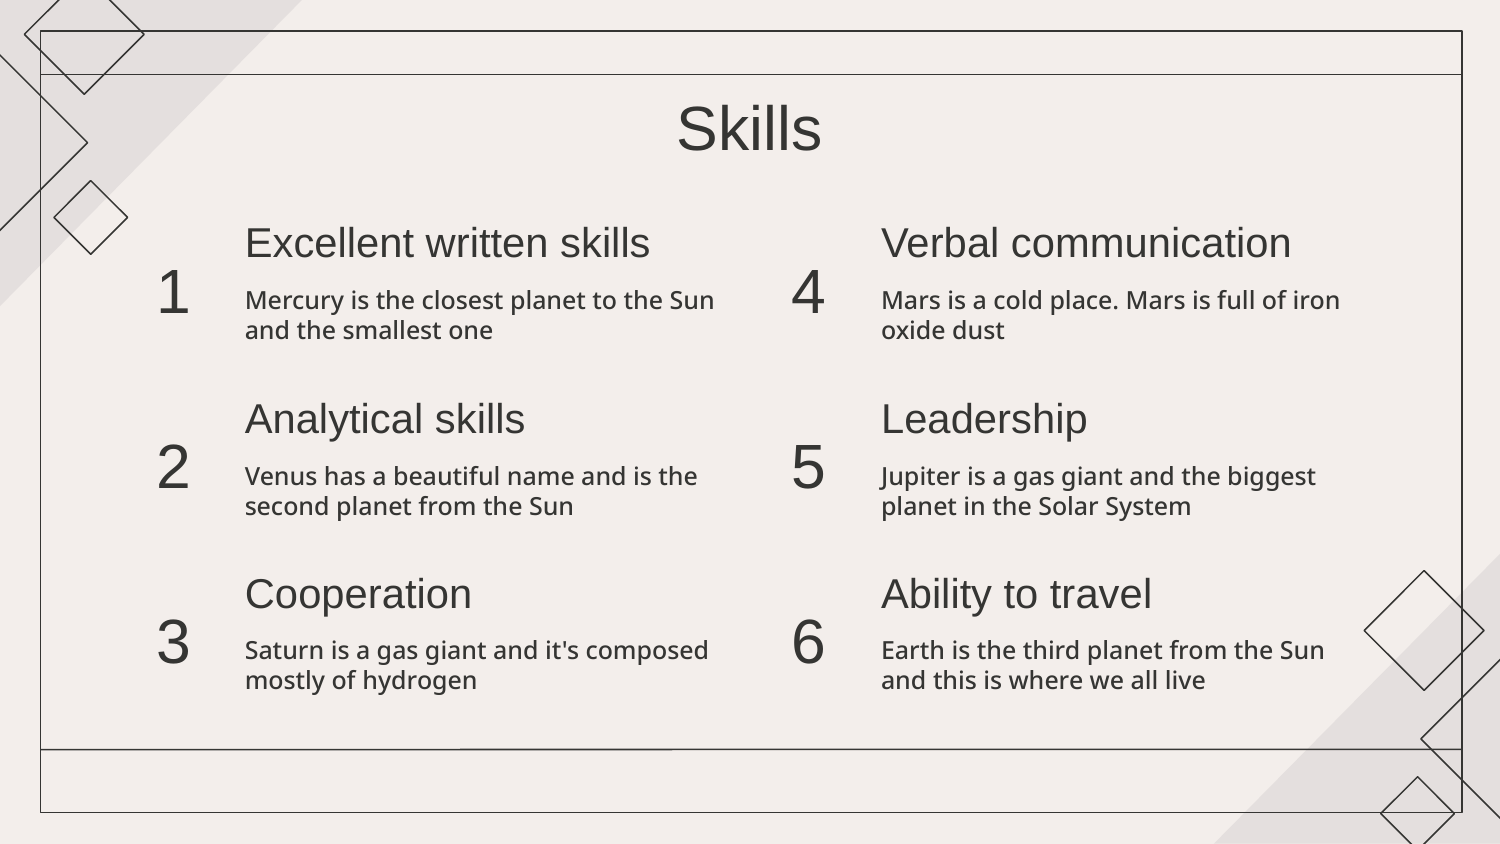

# Skills
1
Excellent written skills
4
Verbal communication
Mercury is the closest planet to the Sun and the smallest one
Mars is a cold place. Mars is full of iron oxide dust
2
5
Analytical skills
Leadership
Venus has a beautiful name and is the second planet from the Sun
Jupiter is a gas giant and the biggest planet in the Solar System
Cooperation
Ability to travel
3
6
Saturn is a gas giant and it's composed mostly of hydrogen
Earth is the third planet from the Sun and this is where we all live